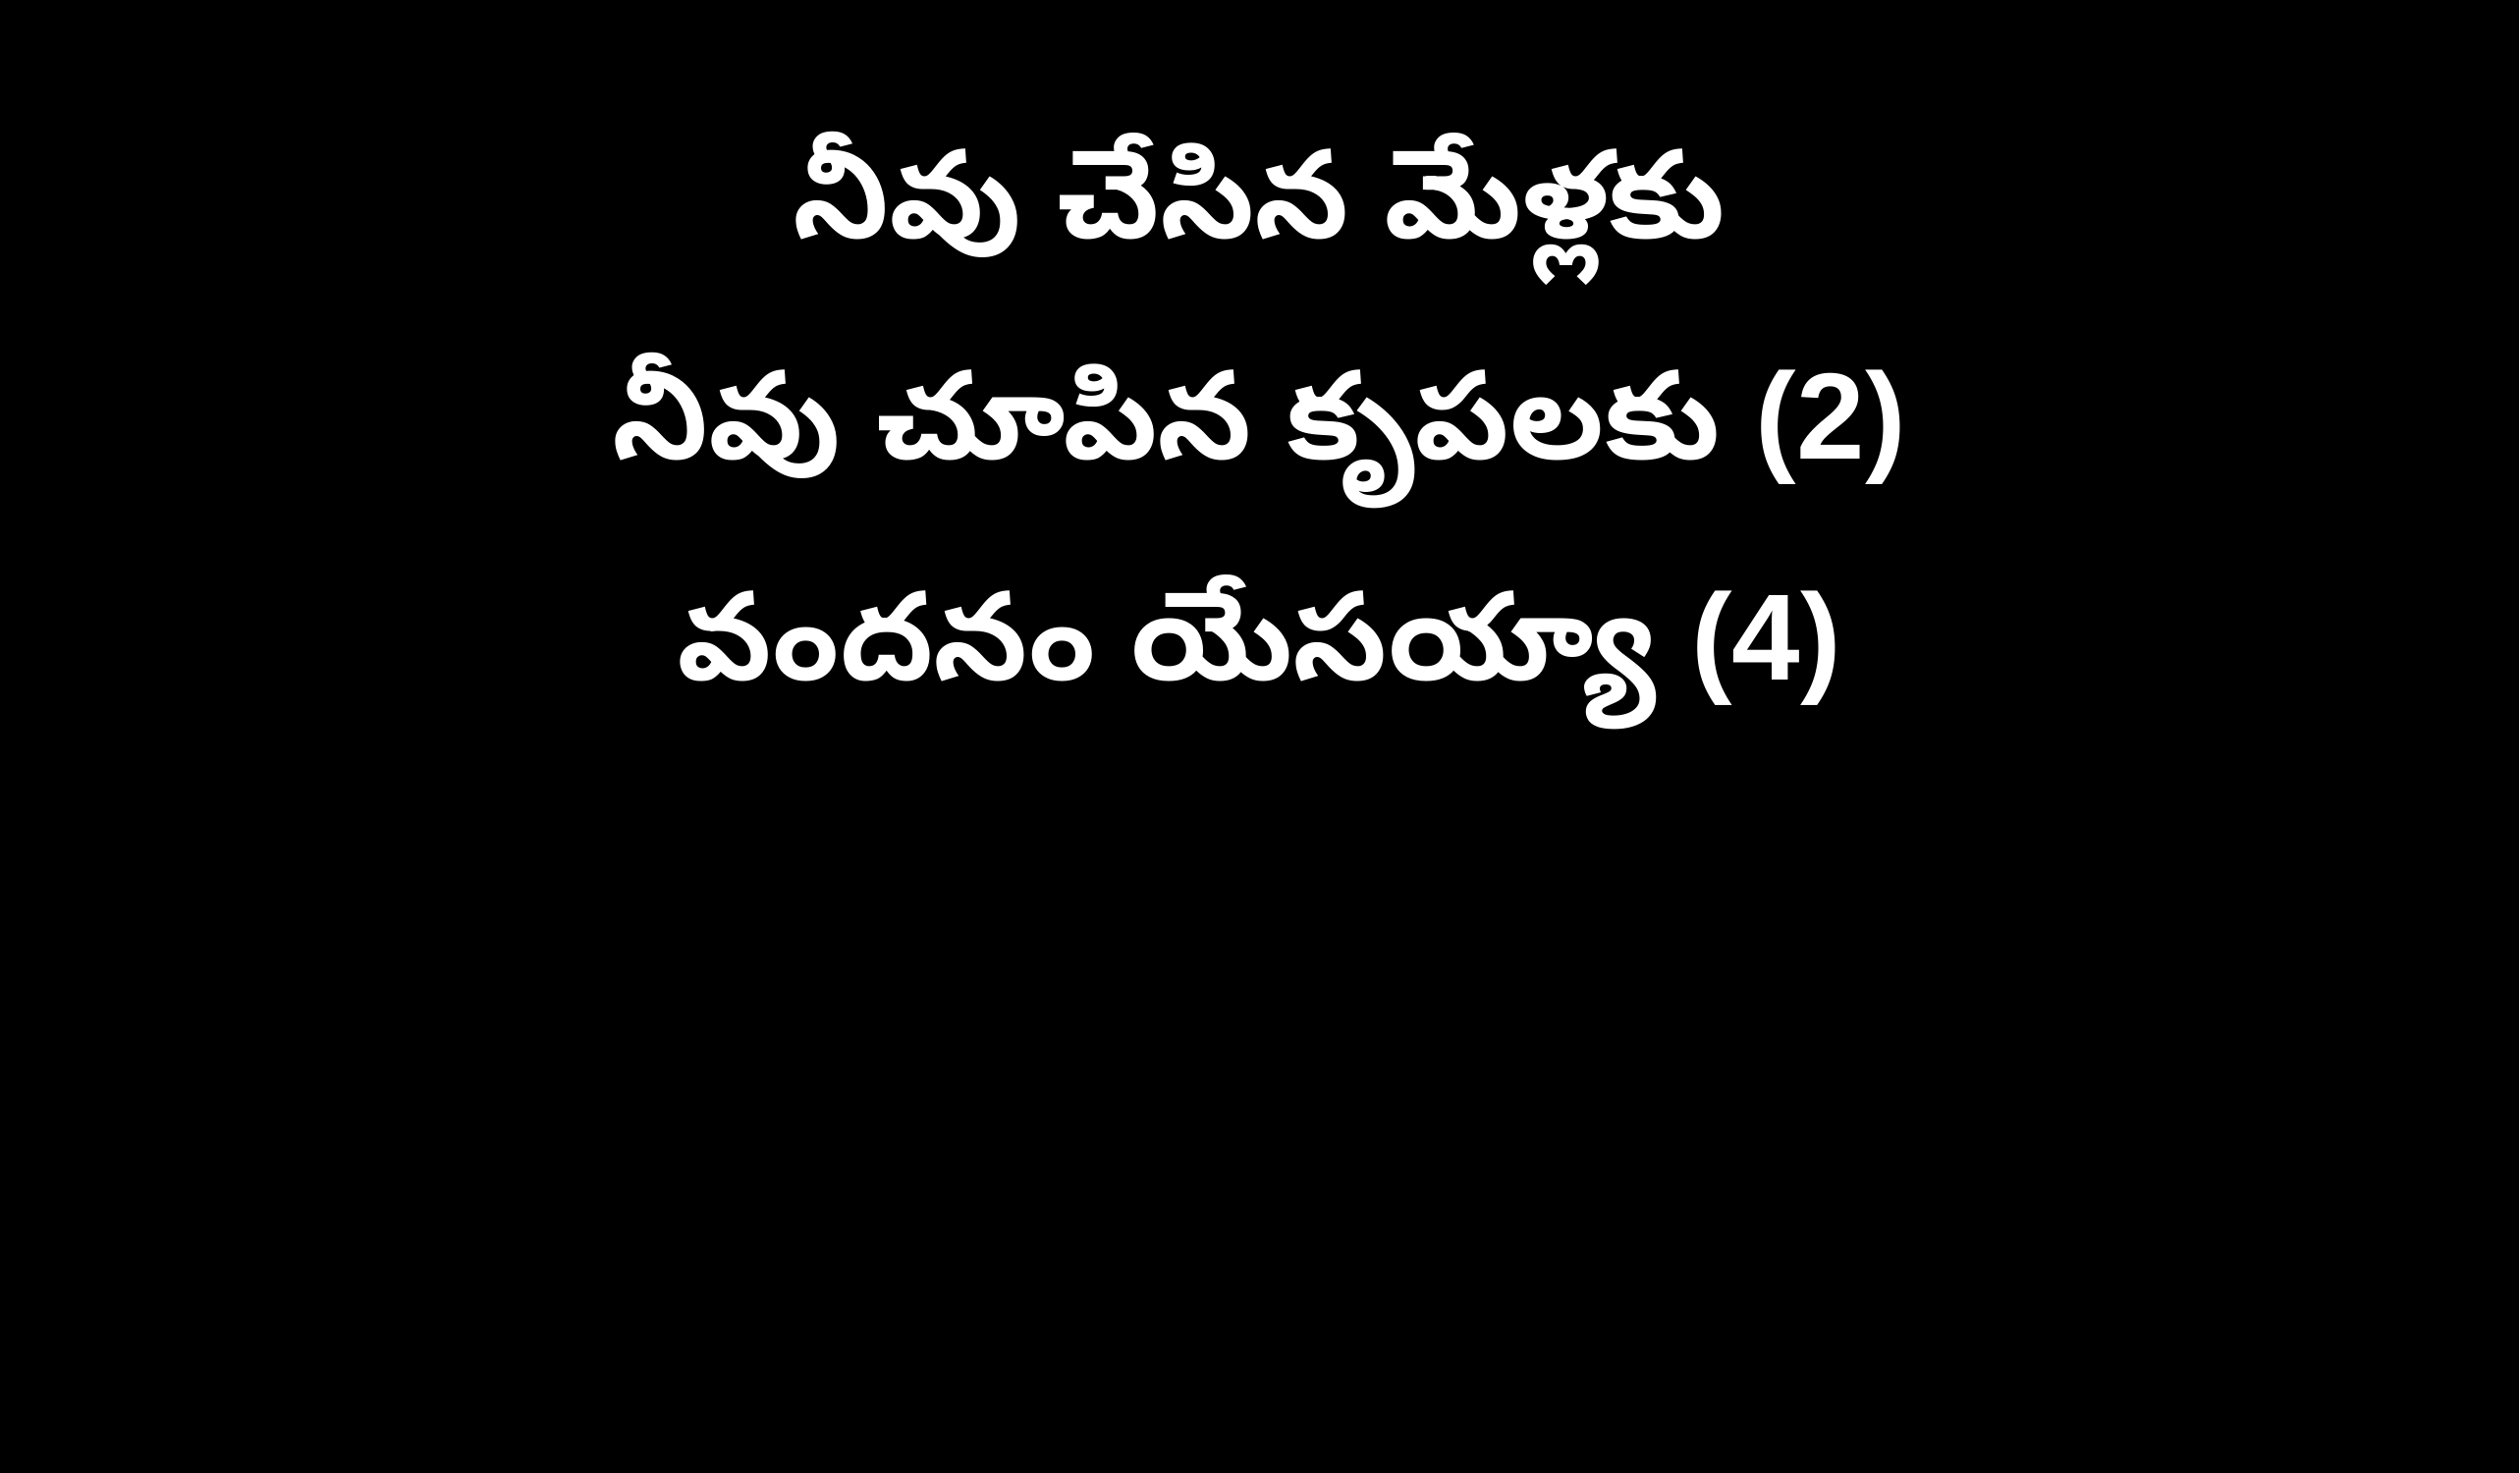

నీవు చేసిన మేళ్లకు
నీవు చూపిన కృపలకు (2)
వందనం యేసయ్యా (4)